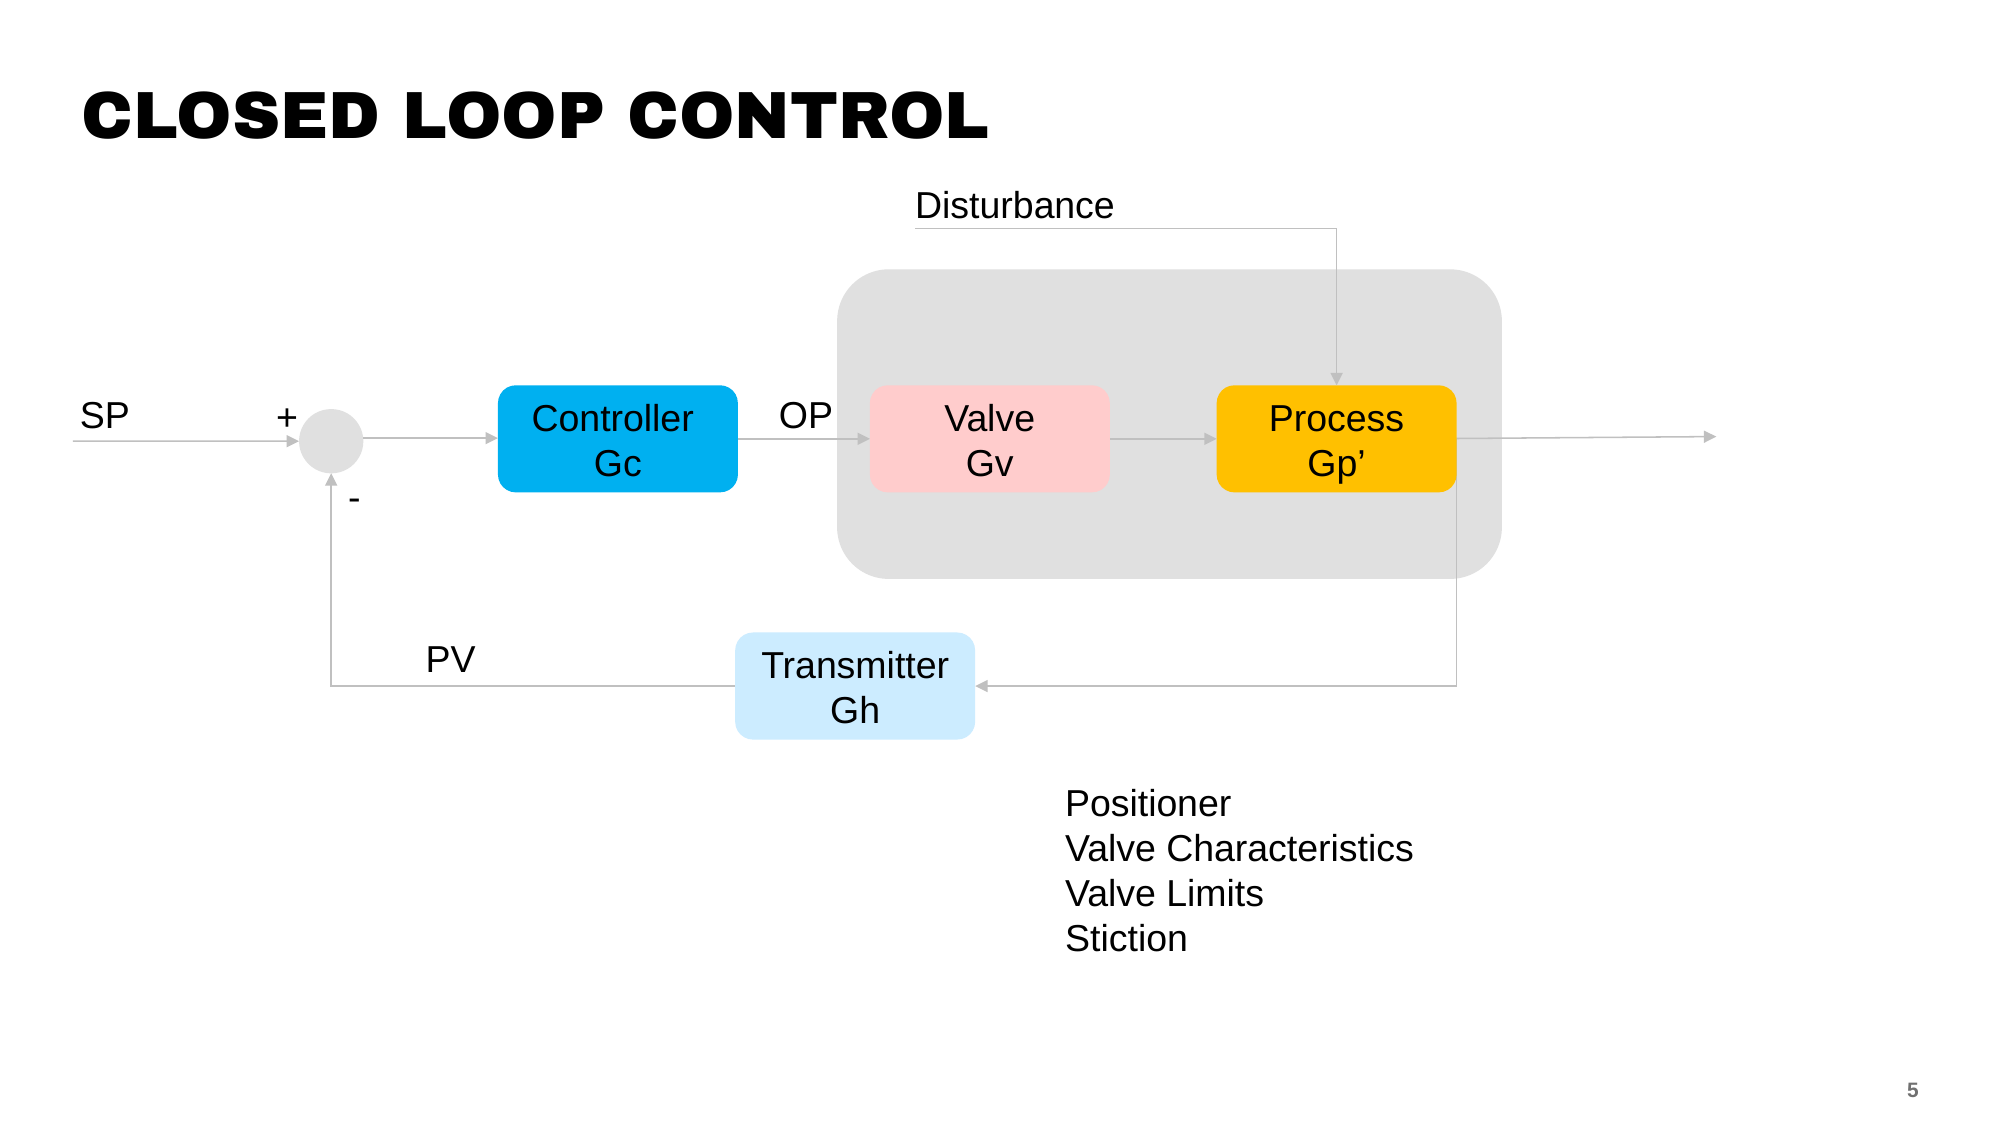

# Closed loop control
Disturbance

Controller
Gc
Valve
Gv
Process
Gp’
SP
OP
+

-
Transmitter
Gh
PV
Positioner
Valve Characteristics
Valve Limits
Stiction
5